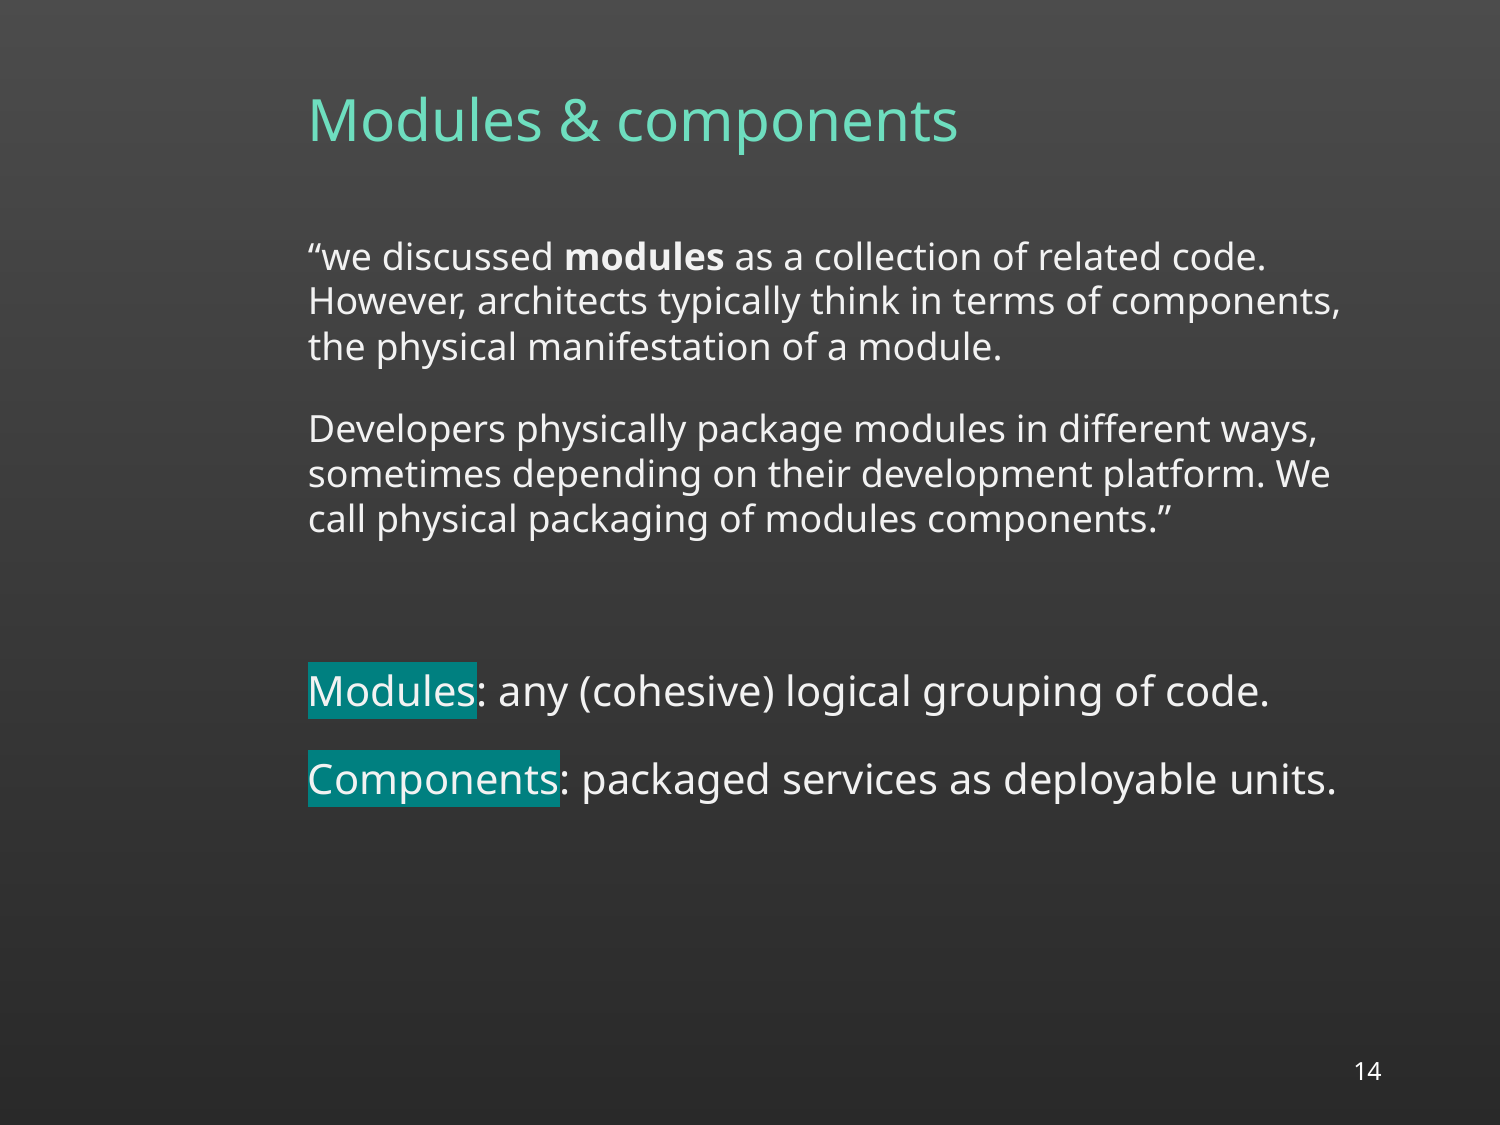

# Modules & components
“we discussed modules as a collection of related code. However, architects typically think in terms of components, the physical manifestation of a module.
Developers physically package modules in different ways, sometimes depending on their development platform. We call physical packaging of modules components.”

Modules: any (cohesive) logical grouping of code.
Components: packaged services as deployable units.

14